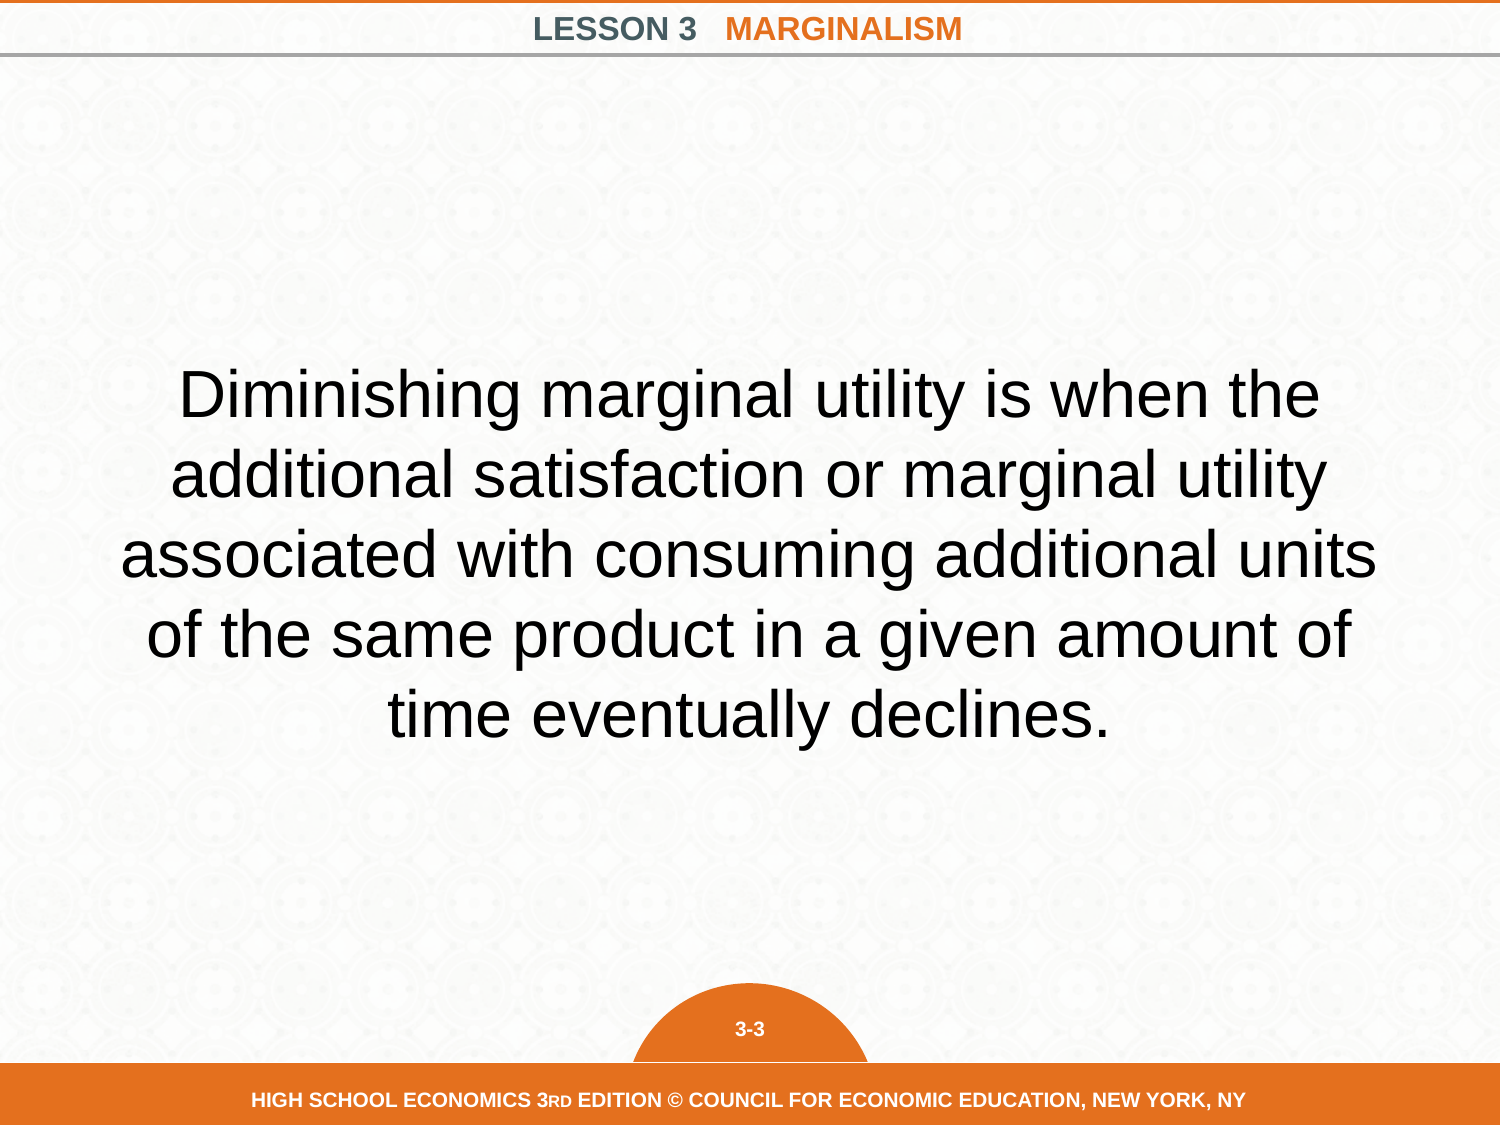

Diminishing marginal utility is when the additional satisfaction or marginal utility associated with consuming additional units of the same product in a given amount of time eventually declines.